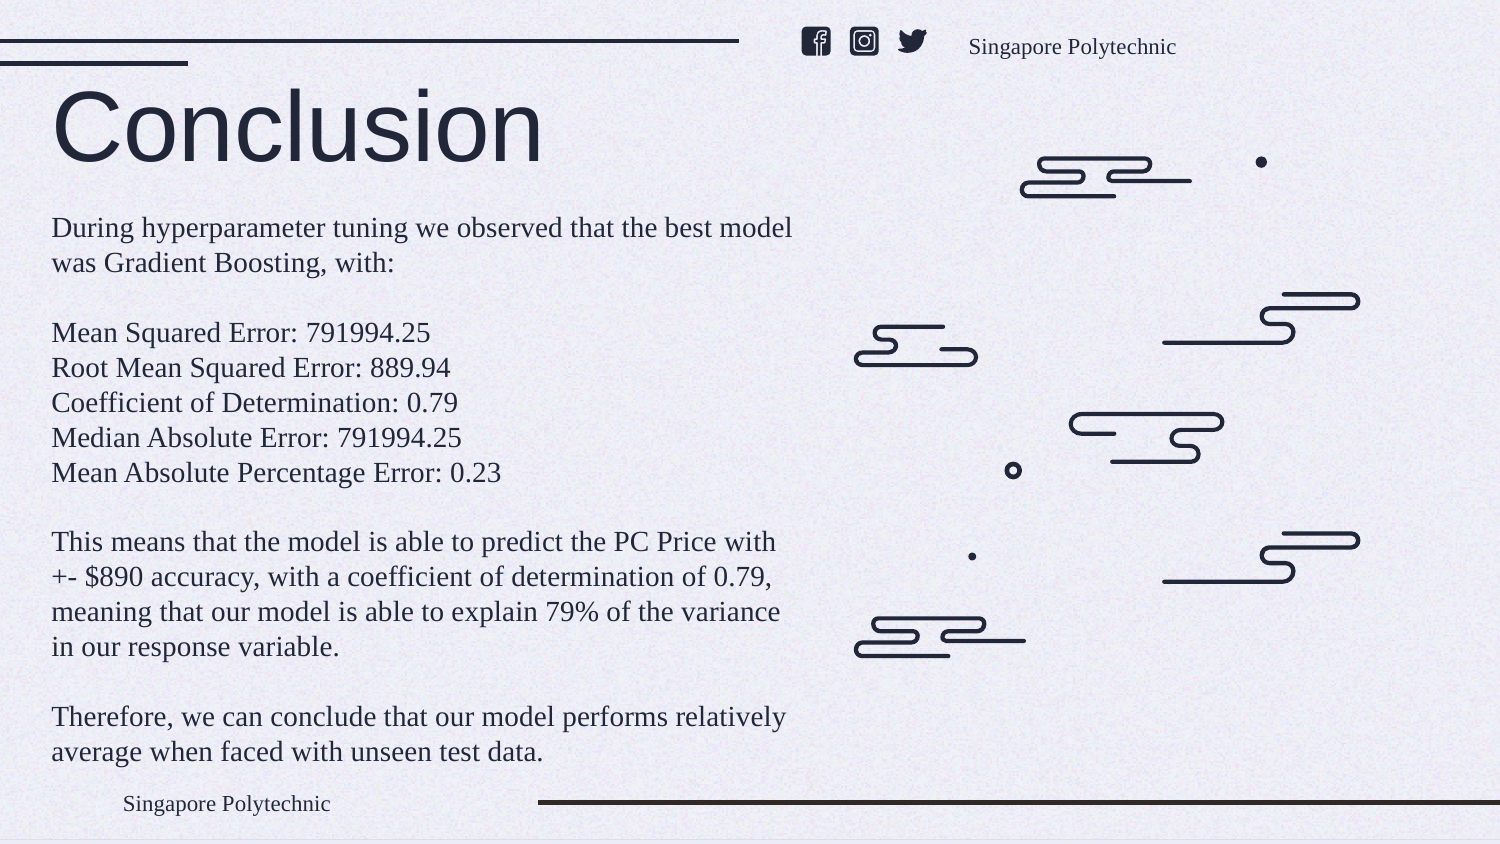

Singapore Polytechnic

# Conclusion

During hyperparameter tuning we observed that the best model was Gradient Boosting, with:

Mean Squared Error: 791994.25
Root Mean Squared Error: 889.94
Coefficient of Determination: 0.79
Median Absolute Error: 791994.25
Mean Absolute Percentage Error: 0.23

This means that the model is able to predict the PC Price with +- $890 accuracy, with a coefficient of determination of 0.79, meaning that our model is able to explain 79% of the variance in our response variable.

Therefore, we can conclude that our model performs relatively average when faced with unseen test data.

Singapore Polytechnic